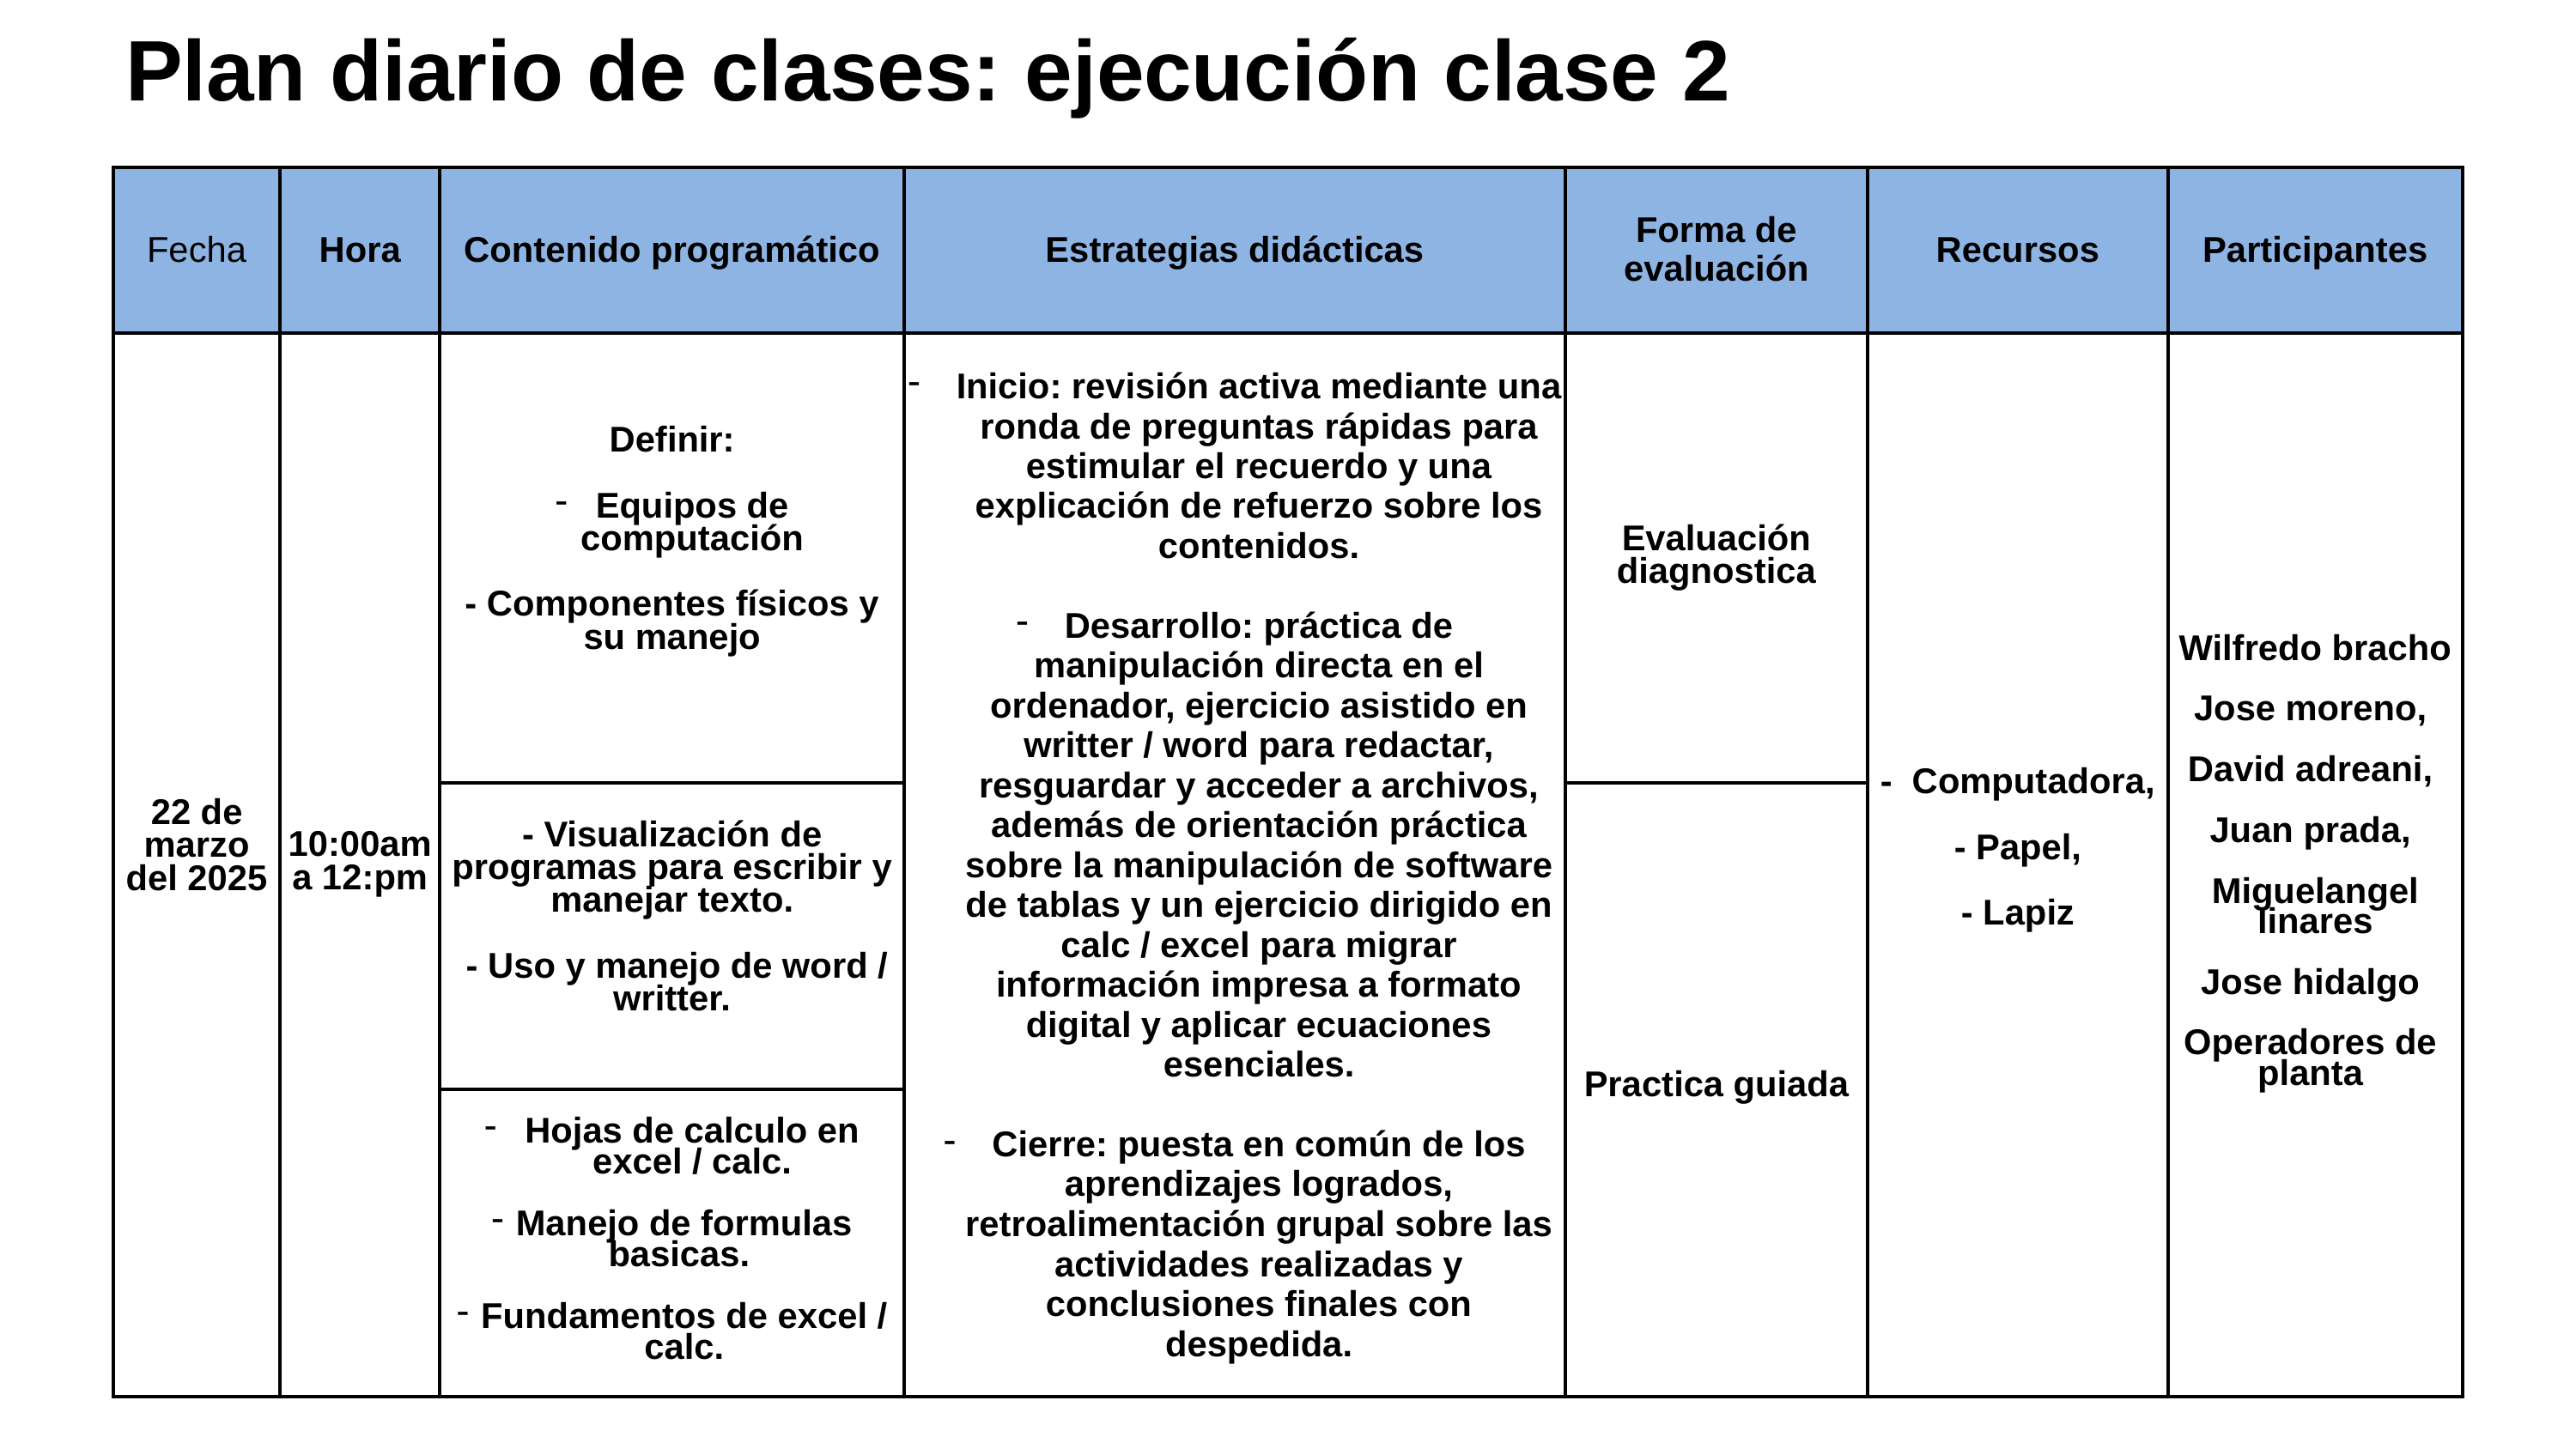

Plan diario de clases: ejecución clase 2
| Fecha | Hora | Contenido programático | Estrategias didácticas | Forma de evaluación | Recursos | Participantes |
| --- | --- | --- | --- | --- | --- | --- |
| 22 de marzo del 2025 | 10:00am a 12:pm | Definir: Equipos de computación - Componentes físicos y su manejo | Inicio: revisión activa mediante una ronda de preguntas rápidas para estimular el recuerdo y una explicación de refuerzo sobre los contenidos. Desarrollo: práctica de manipulación directa en el ordenador, ejercicio asistido en writter / word para redactar, resguardar y acceder a archivos, además de orientación práctica sobre la manipulación de software de tablas y un ejercicio dirigido en calc / excel para migrar información impresa a formato digital y aplicar ecuaciones esenciales. Cierre: puesta en común de los aprendizajes logrados, retroalimentación grupal sobre las actividades realizadas y conclusiones finales con despedida. | Evaluación diagnostica | - Computadora, - Papel, - Lapiz | Wilfredo bracho Jose moreno, David adreani, Juan prada, Miguelangel linares Jose hidalgo Operadores de planta |
| 22 de marzo del 2025 | 10:00am a 12:pm | - Visualización de programas para escribir y manejar texto. - Uso y manejo de word / writter. |  | Practica guiada | Computadora, papel, Lapiz | Wilfredo Bracho, Jose Moreno, David Adreani, Juan Prada, Miguelangel Linares, Jose Hidalgo y Operadores de la Planta Potabilizadora |
| 22 de marzo del 2025 | 10:00am a 12:pm | Hojas de calculo en excel / calc. Manejo de formulas basicas. Fundamentos de excel / calc. |  | Practica Guiada | Computadora, papel, Lapiz | Wilfredo Bracho, Jose Moreno, David Adreani, Juan Prada, Miguelangel Linares, Jose Hidalgo y Operadores de la Planta Potabilizadora |